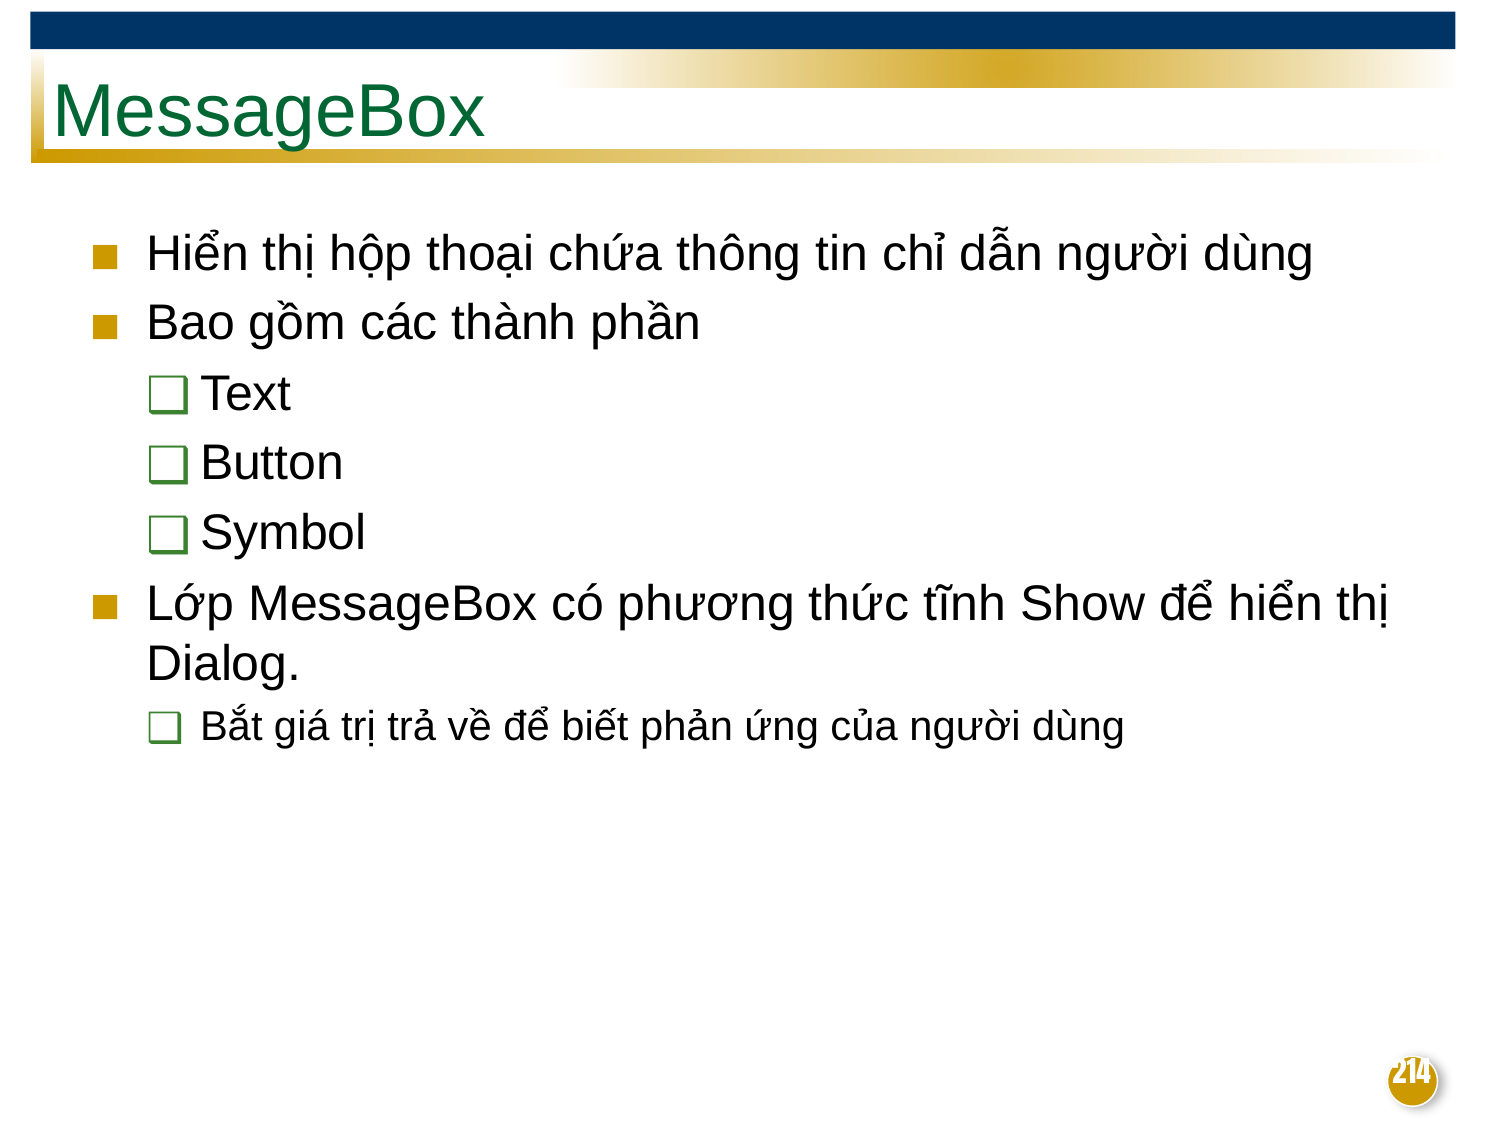

# MessageBox
Hiển thị hộp thoại chứa thông tin chỉ dẫn người dùng
Bao gồm các thành phần
Text
Button
Symbol
Lớp MessageBox có phương thức tĩnh Show để hiển thị Dialog.
Bắt giá trị trả về để biết phản ứng của người dùng
214